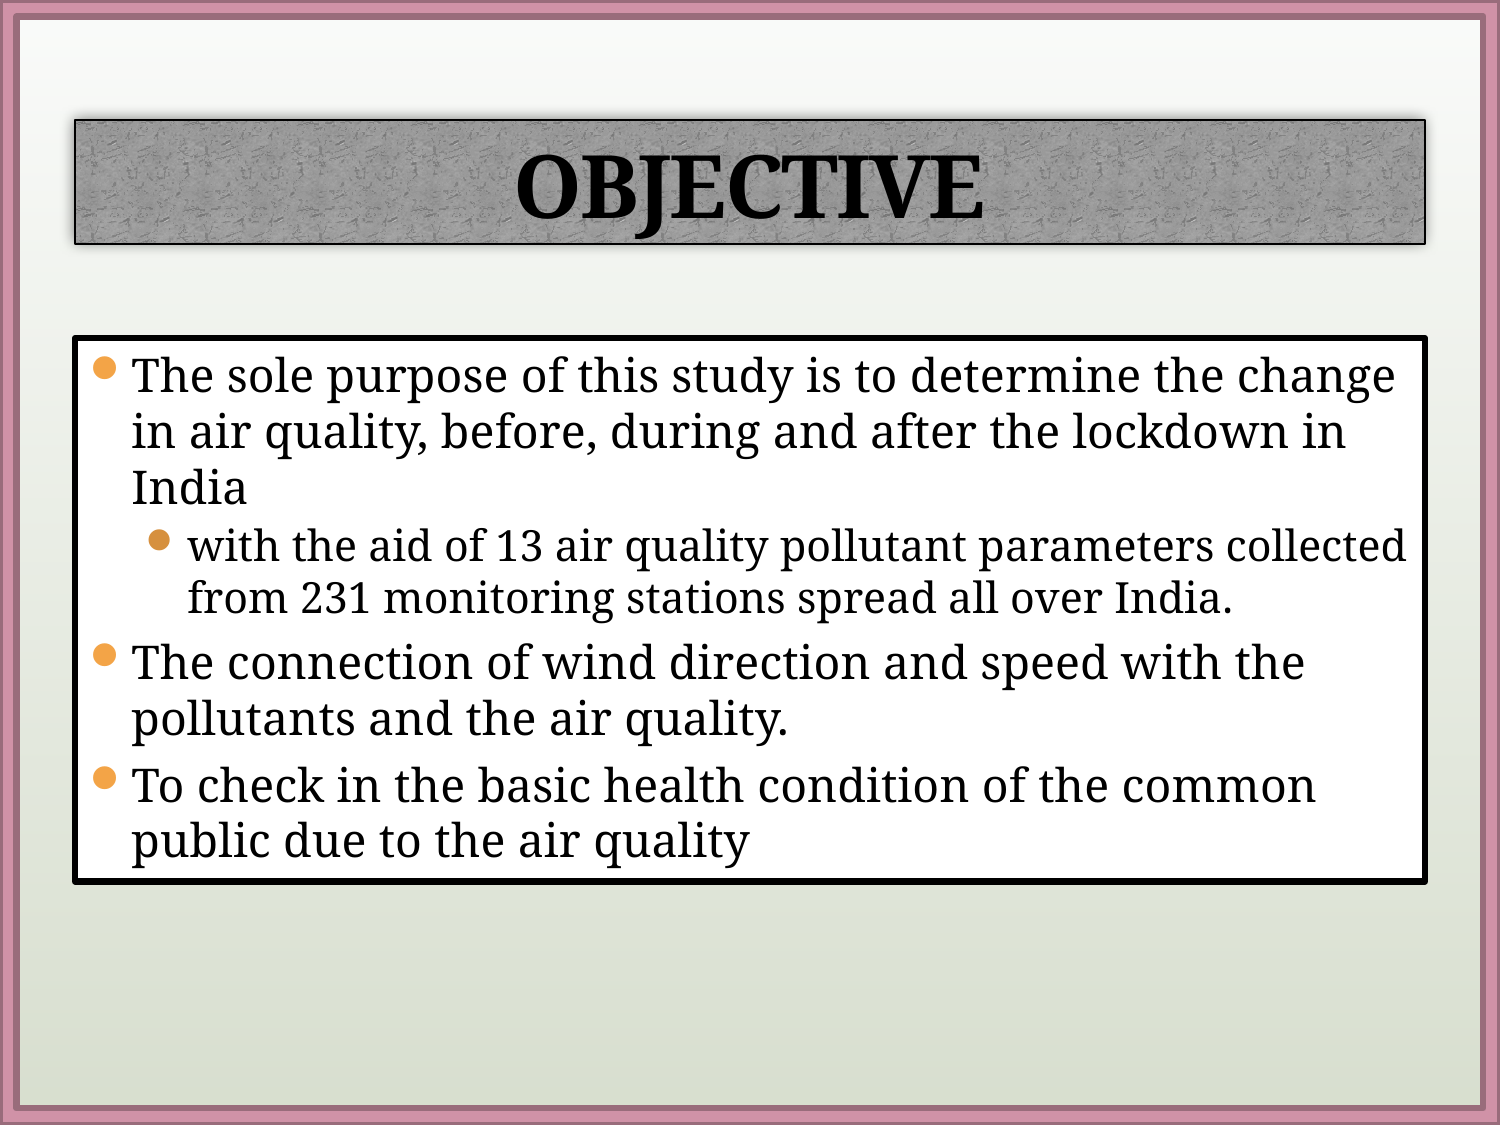

# OBJECTIVE
The sole purpose of this study is to determine the change in air quality, before, during and after the lockdown in India
with the aid of 13 air quality pollutant parameters collected from 231 monitoring stations spread all over India.
The connection of wind direction and speed with the pollutants and the air quality.
To check in the basic health condition of the common public due to the air quality